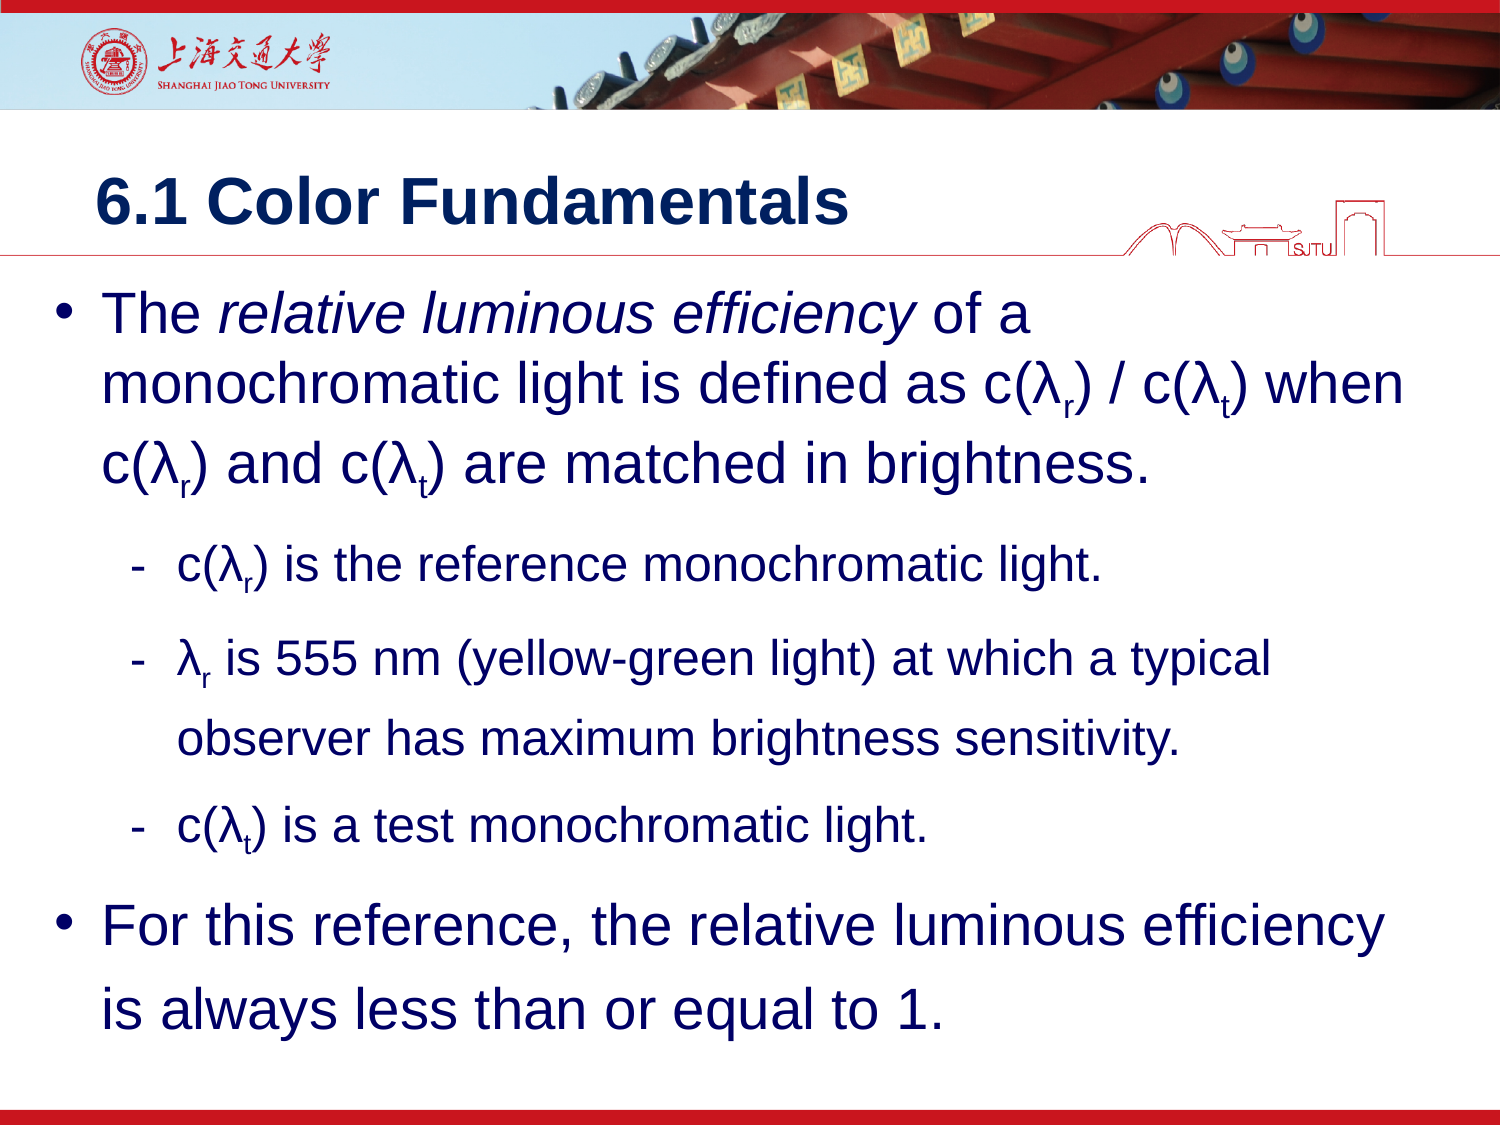

# 6.1 Color Fundamentals
The relative luminous efficiency of a monochromatic light is defined as c(λr) / c(λt) when c(λr) and c(λt) are matched in brightness.
c(λr) is the reference monochromatic light.
λr is 555 nm (yellow-green light) at which a typical observer has maximum brightness sensitivity.
c(λt) is a test monochromatic light.
For this reference, the relative luminous efficiency is always less than or equal to 1.